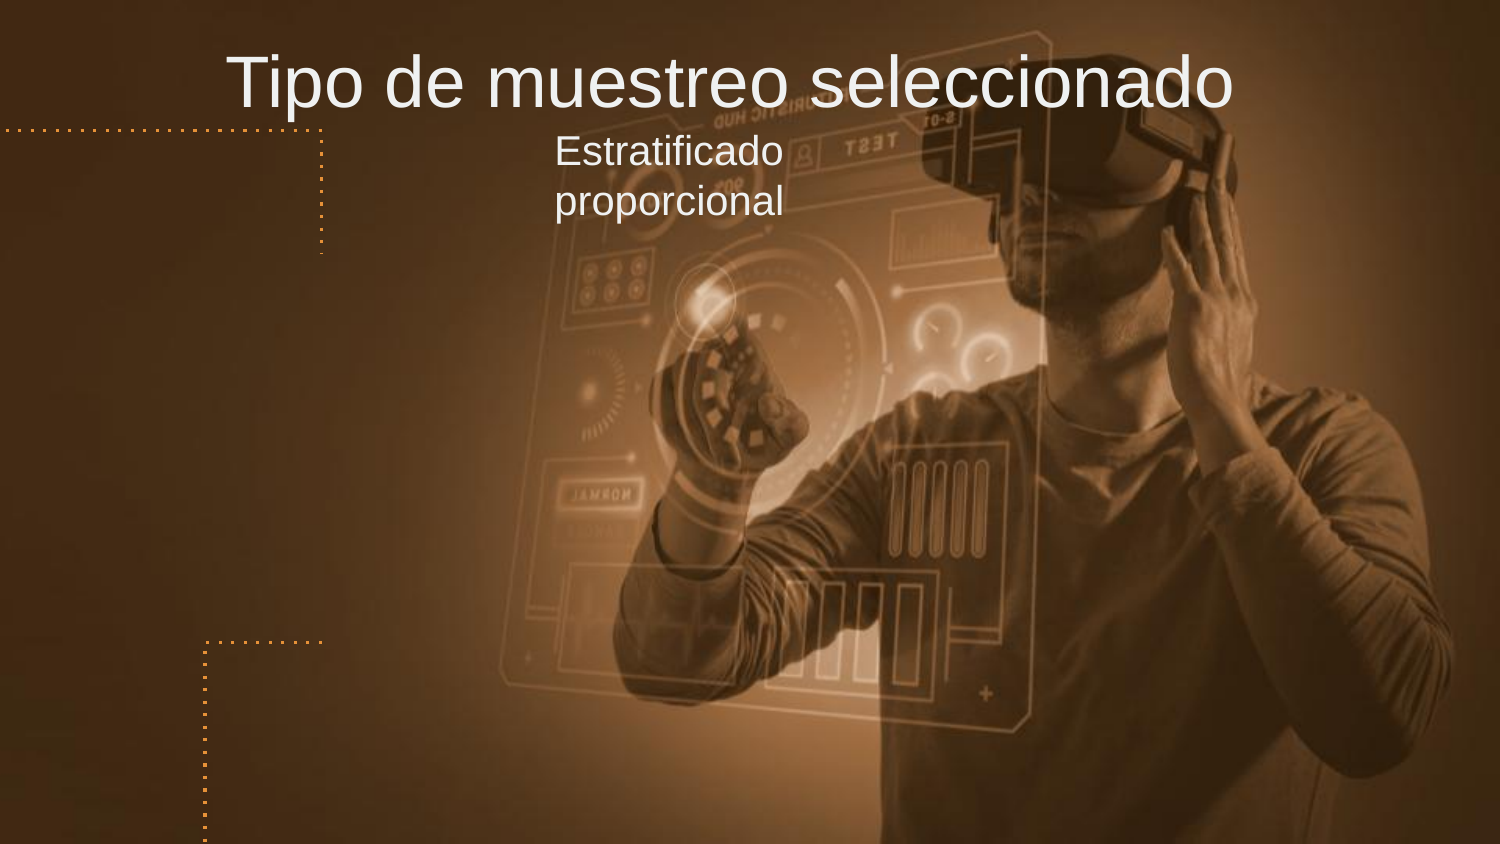

# Tipo de muestreo seleccionado
Estratificado proporcional